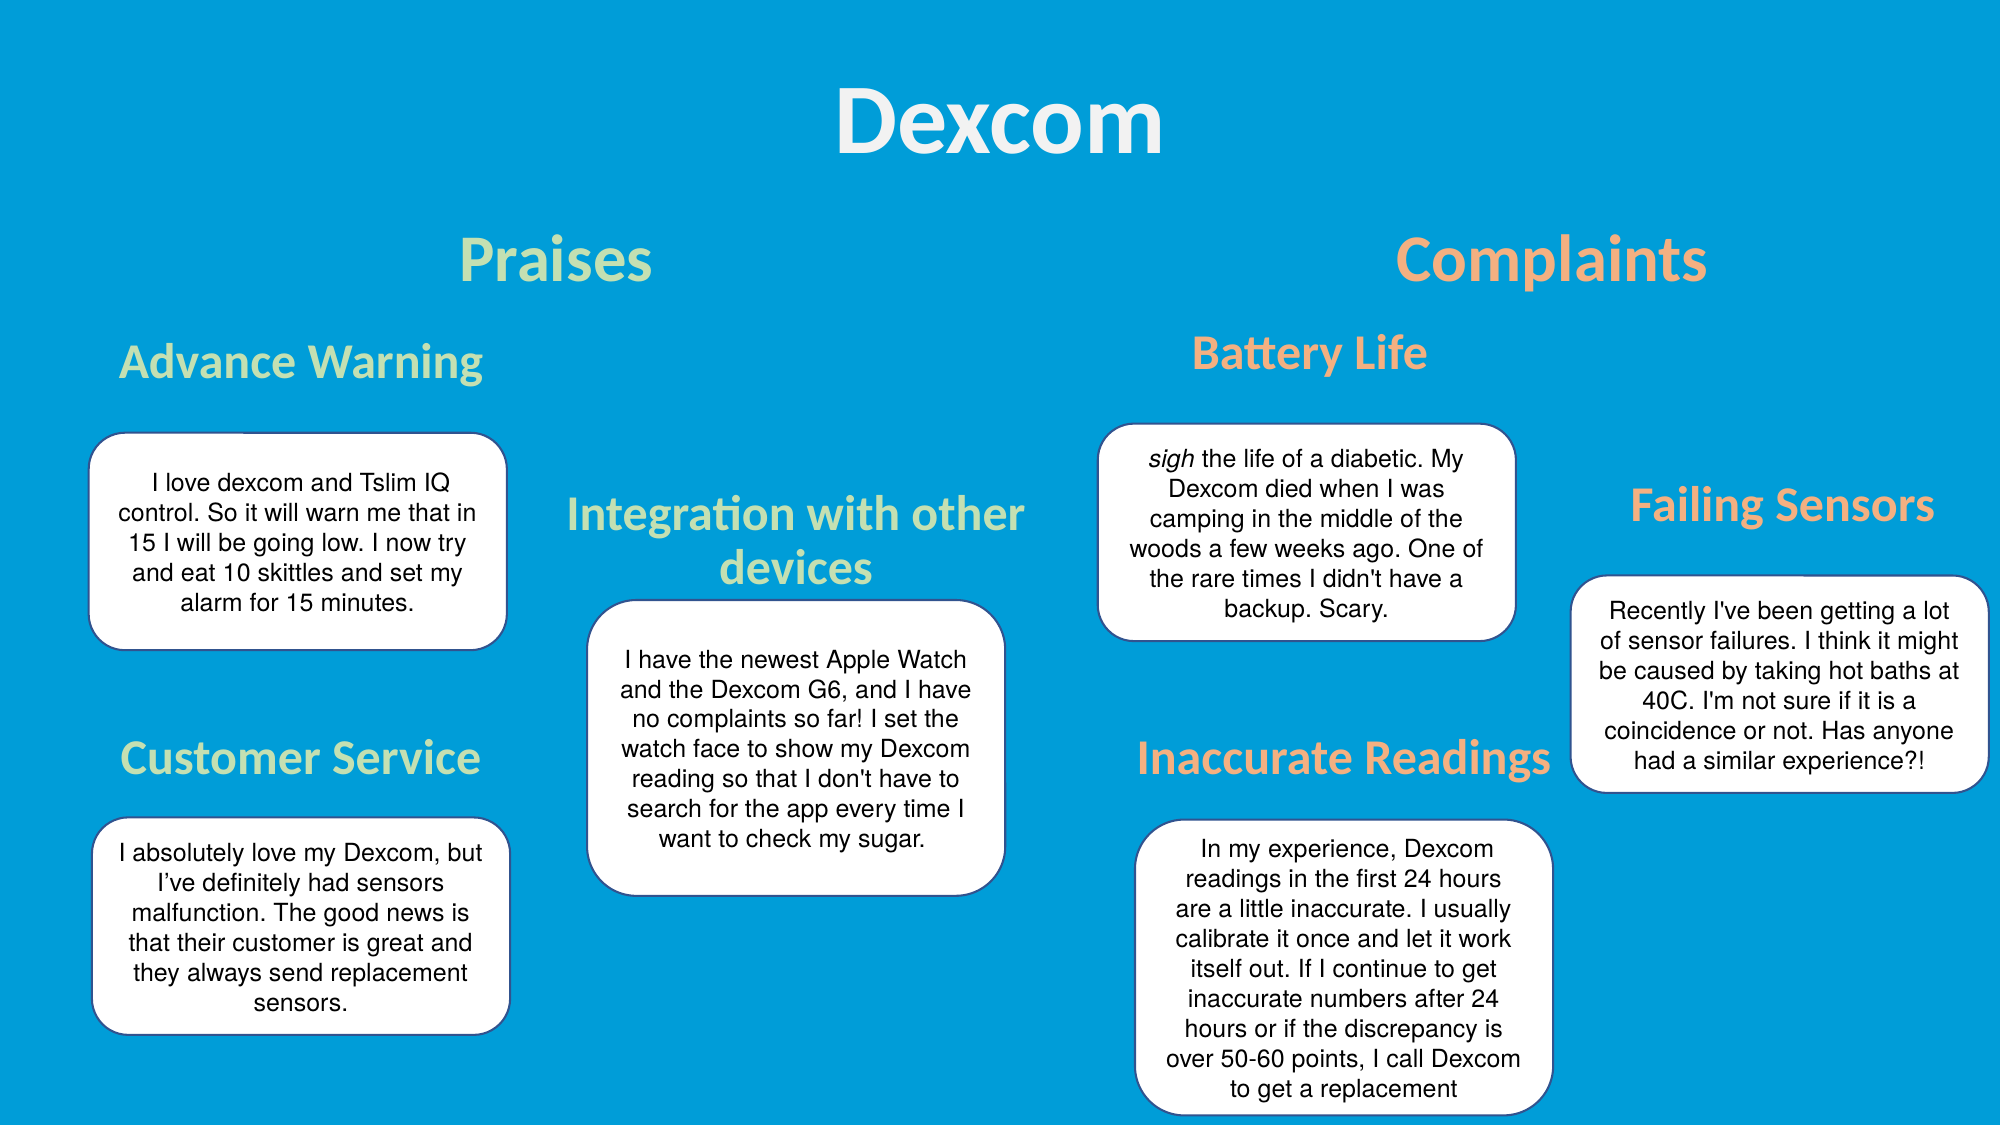

# Dexcom
Praises
Complaints
Battery Life
Advance Warning
sigh the life of a diabetic. My Dexcom died when I was camping in the middle of the woods a few weeks ago. One of the rare times I didn't have a backup. Scary.
 I love dexcom and Tslim IQ control. So it will warn me that in 15 I will be going low. I now try and eat 10 skittles and set my alarm for 15 minutes.
Integration with other devices
Failing Sensors
Recently I've been getting a lot of sensor failures. I think it might be caused by taking hot baths at 40C. I'm not sure if it is a coincidence or not. Has anyone had a similar experience?!
I have the newest Apple Watch and the Dexcom G6, and I have no complaints so far! I set the watch face to show my Dexcom reading so that I don't have to search for the app every time I want to check my sugar.
Customer Service
Inaccurate Readings
I absolutely love my Dexcom, but I’ve definitely had sensors malfunction. The good news is that their customer is great and they always send replacement sensors.
 In my experience, Dexcom readings in the first 24 hours are a little inaccurate. I usually calibrate it once and let it work itself out. If I continue to get inaccurate numbers after 24 hours or if the discrepancy is over 50-60 points, I call Dexcom to get a replacement